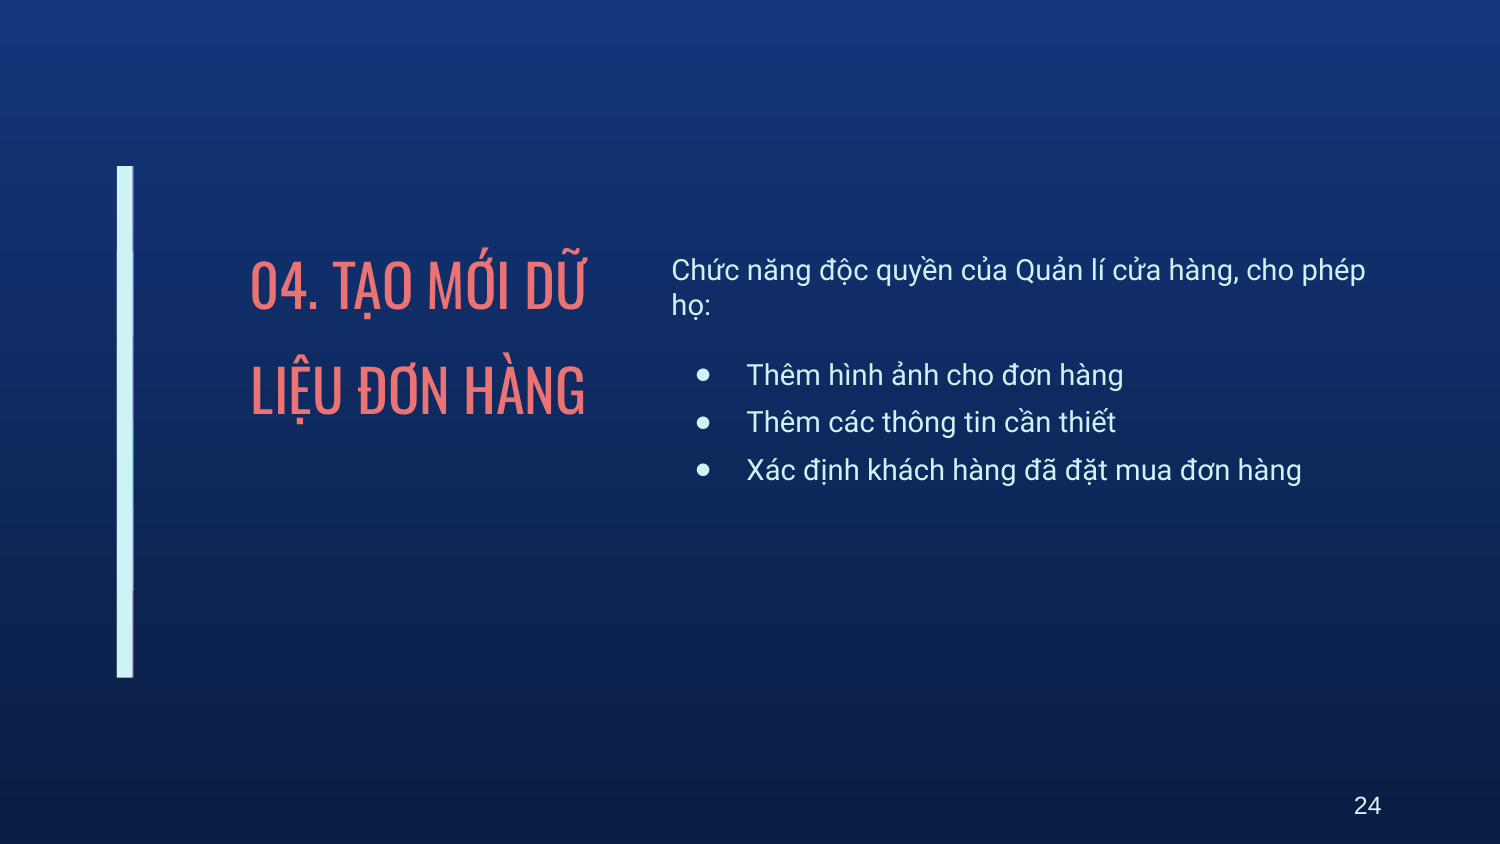

Chức năng độc quyền của Quản lí cửa hàng, cho phép họ:

Thêm hình ảnh cho đơn hàng
Thêm các thông tin cần thiết
Xác định khách hàng đã đặt mua đơn hàng
# 04. TẠO MỚI DỮ LIỆU ĐƠN HÀNG
24